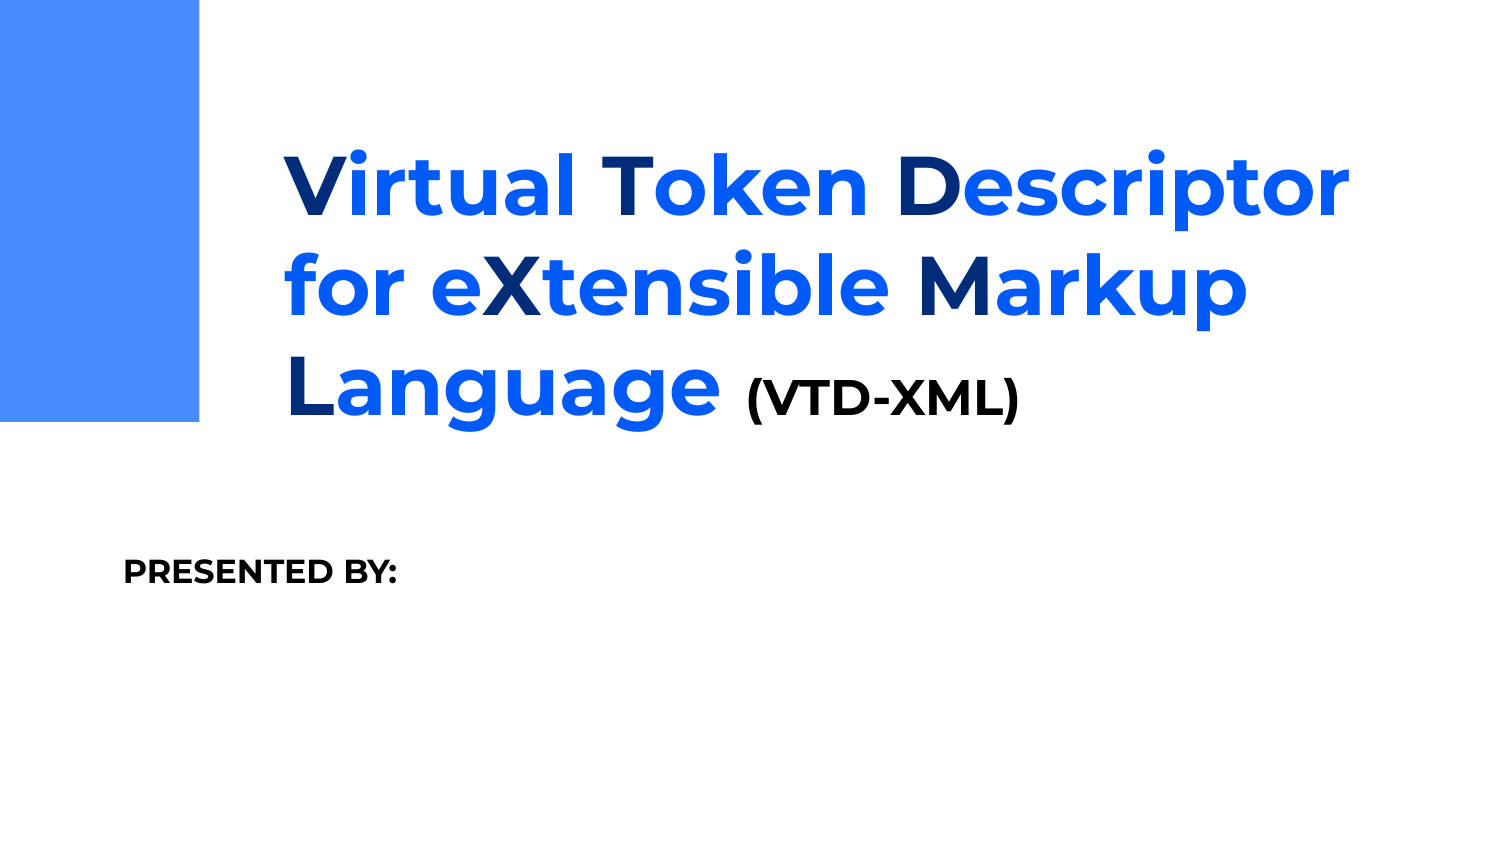

# Virtual Token Descriptor for eXtensible Markup Language (VTD-XML)
PRESENTED BY: